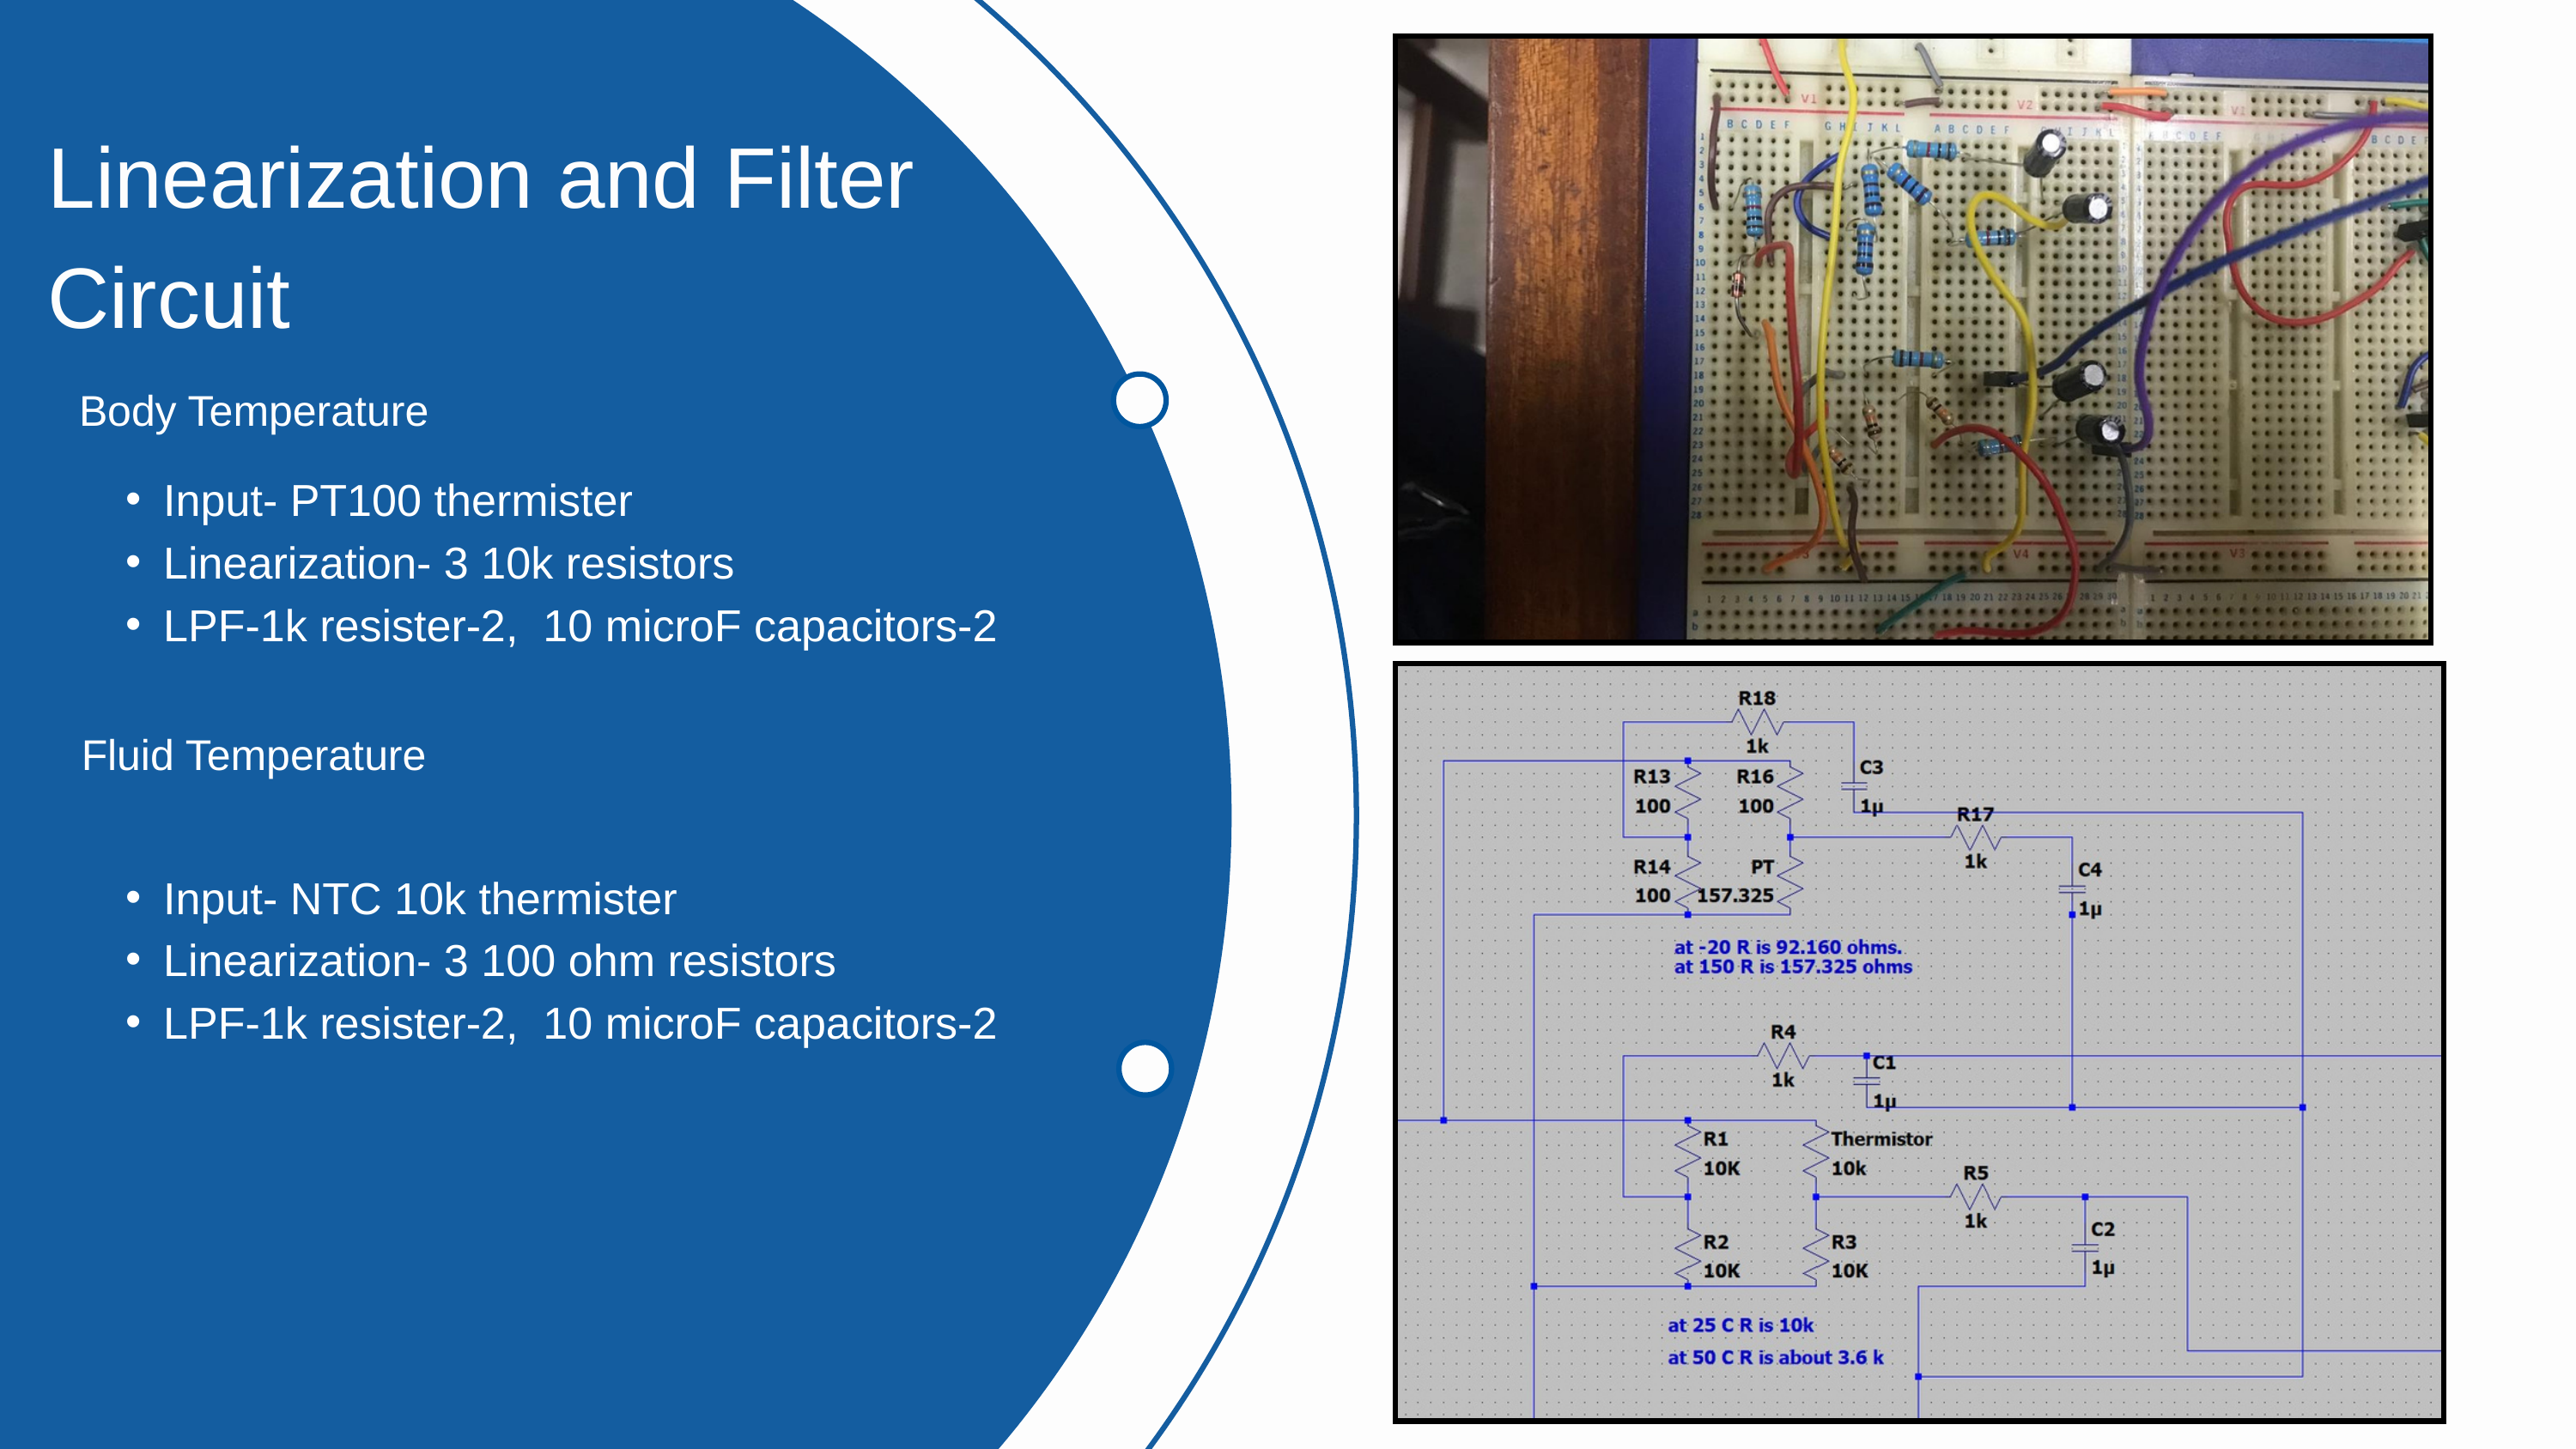

Linearization and Filter Circuit

Body Temperature
Input- PT100 thermister
Linearization- 3 10k resistors
LPF-1k resister-2,  10 microF capacitors-2

Fluid Temperature
Input- NTC 10k thermister
Linearization- 3 100 ohm resistors
LPF-1k resister-2,  10 microF capacitors-2